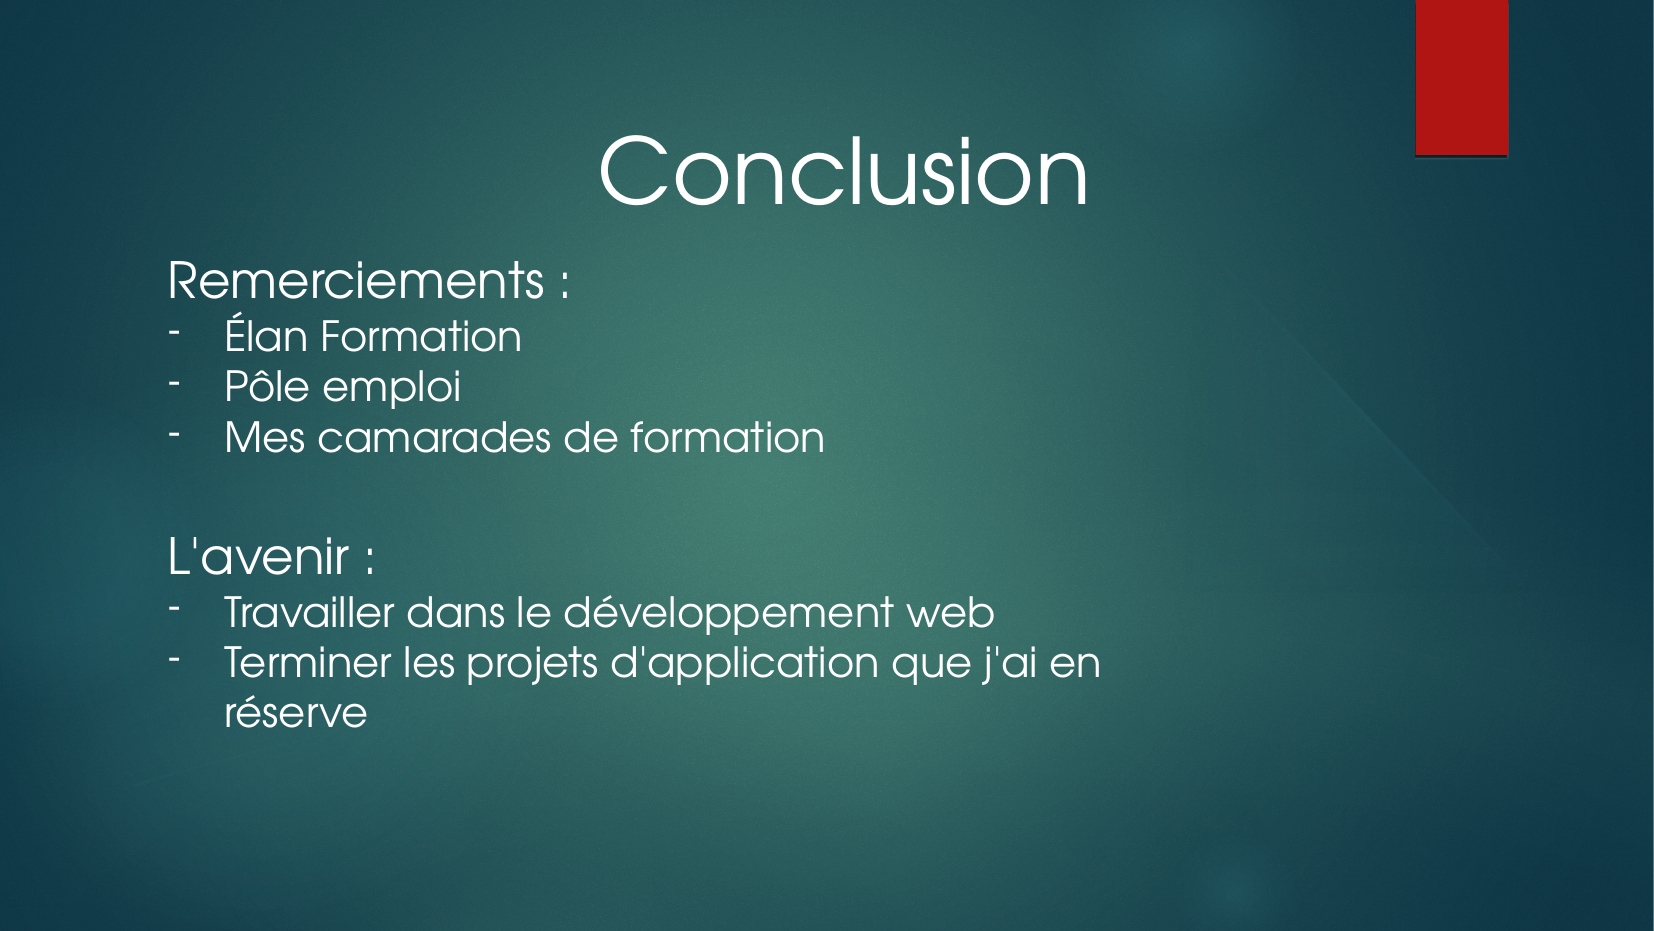

Conclusion
Remerciements :
Élan Formation
Pôle emploi
Mes camarades de formation
L'avenir :
Travailler dans le développement web
Terminer les projets d'application que j'ai en réserve